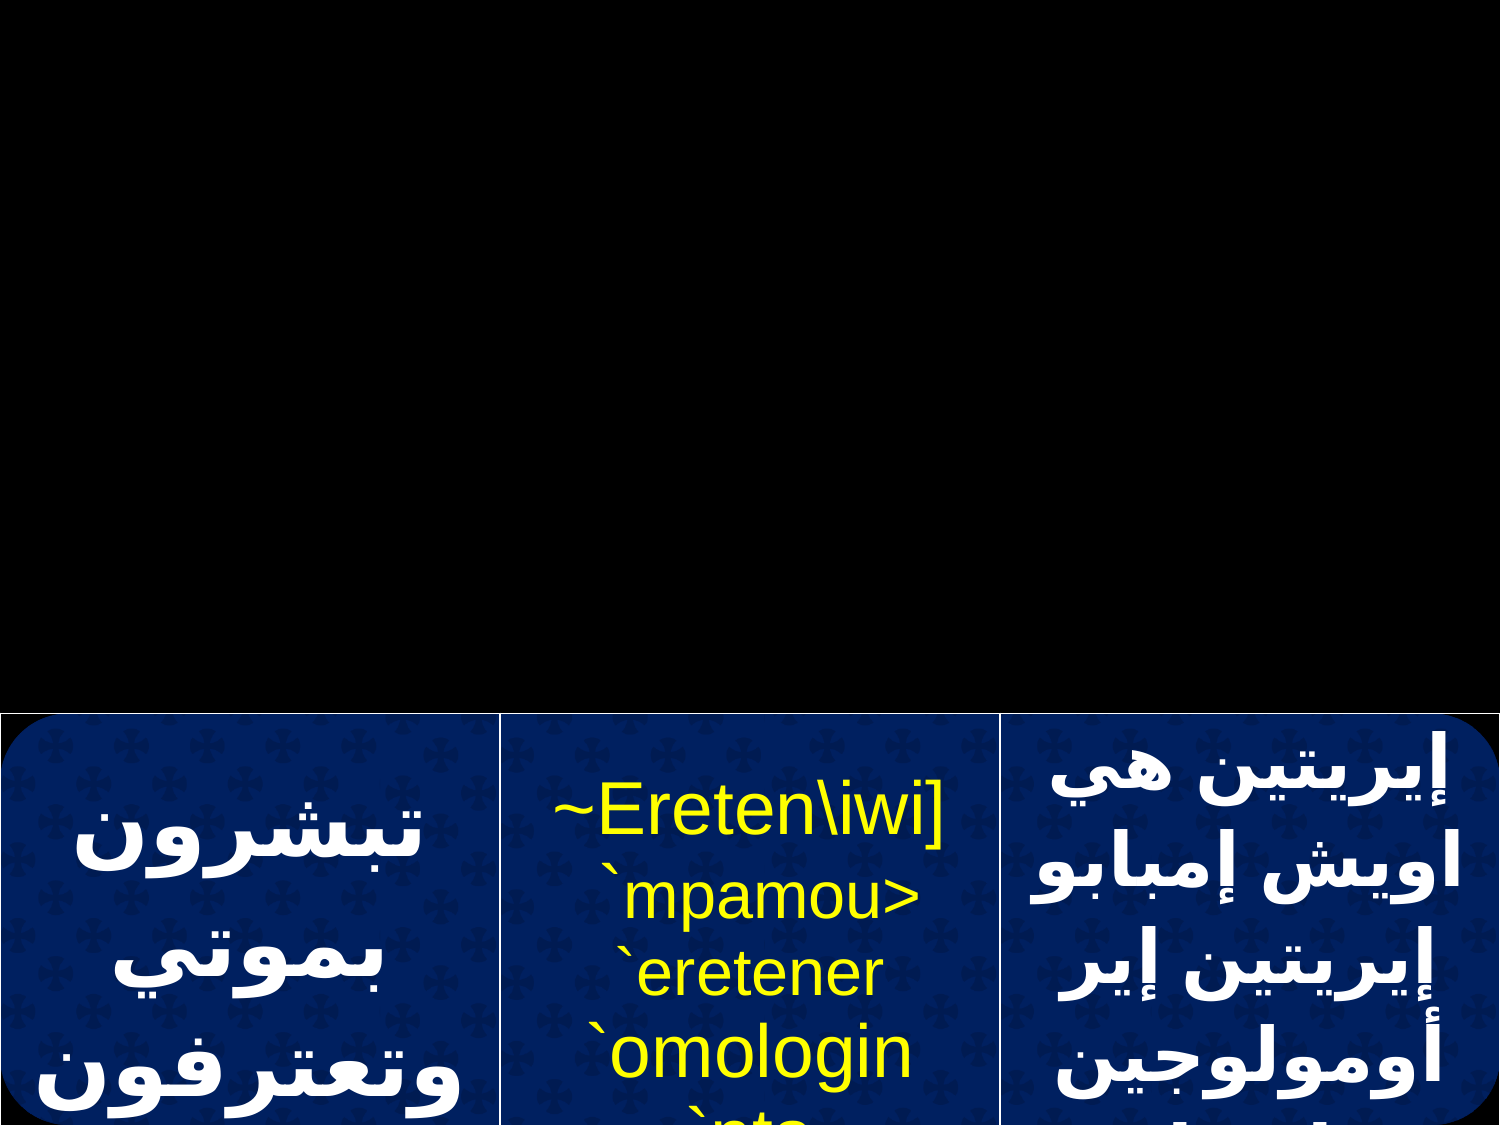

| تبشرون بموتي وتعترفون بقيامتي | ~Ereten\iwi] `mpamou> `eretener `omologin `nta `anactacic | إيريتين هي اويش إمبابو إيريتين إير أومولوجين إن تا آناسطاسيس |
| --- | --- | --- |